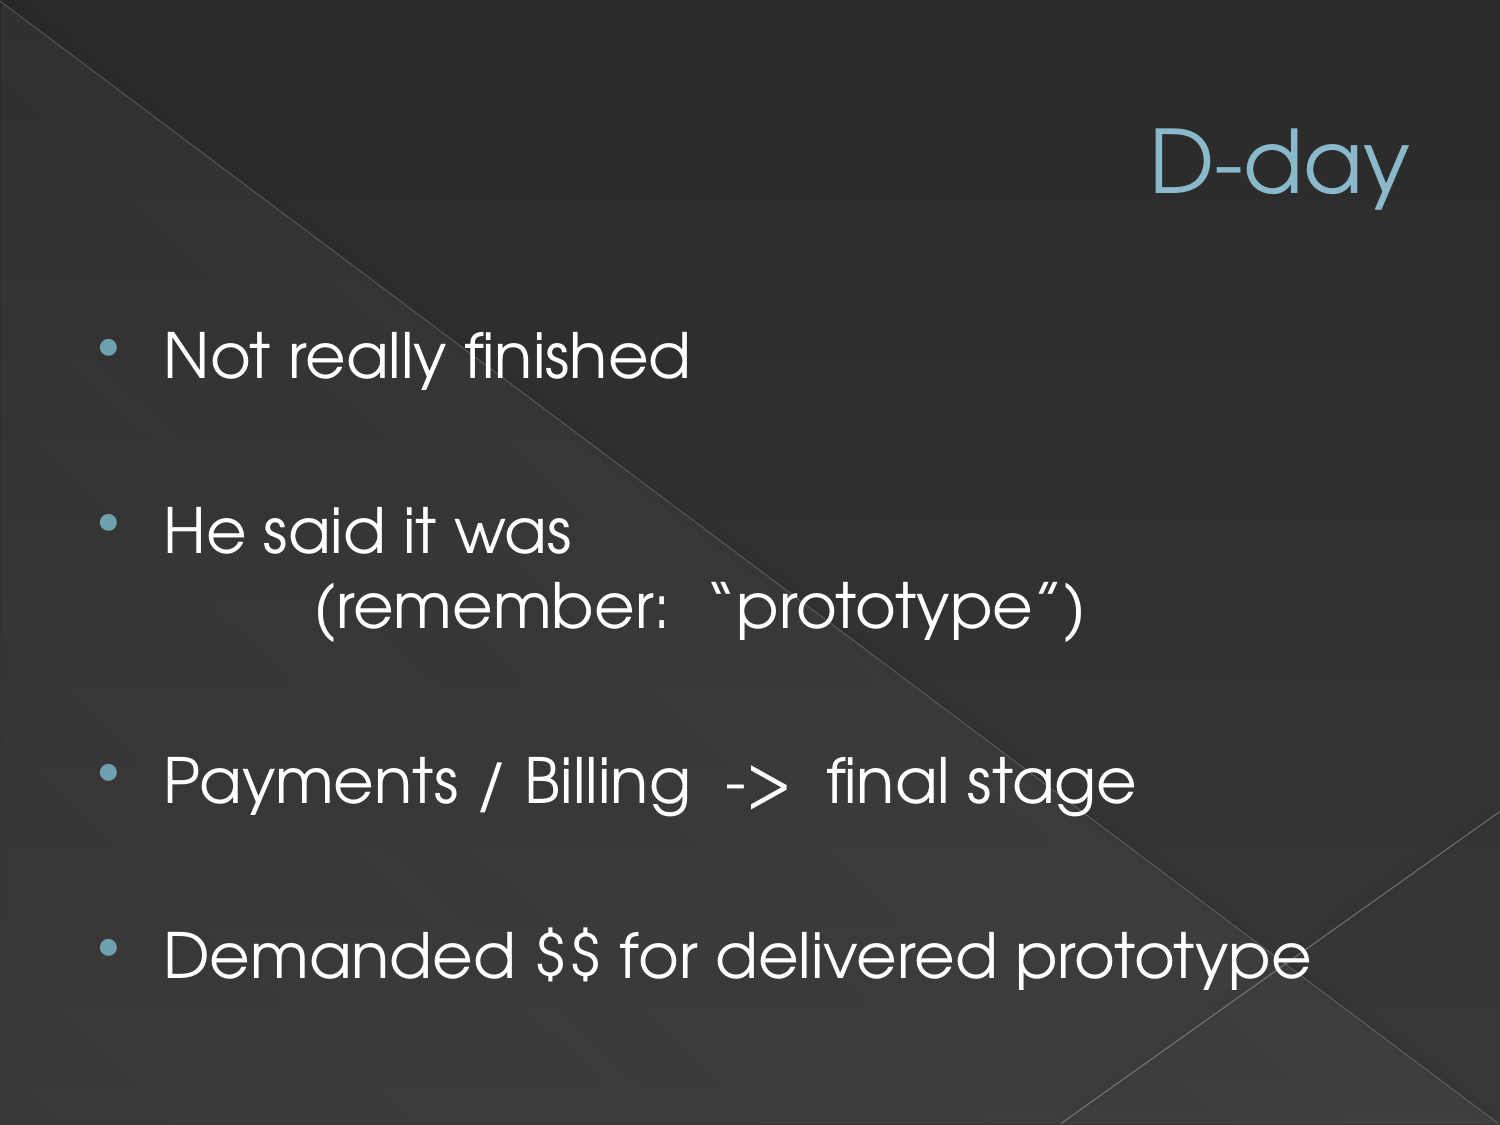

# D-day
Not really finished

He said it was
	(remember:  “prototype”)

Payments / Billing  ->  final stage

Demanded $$ for delivered prototype